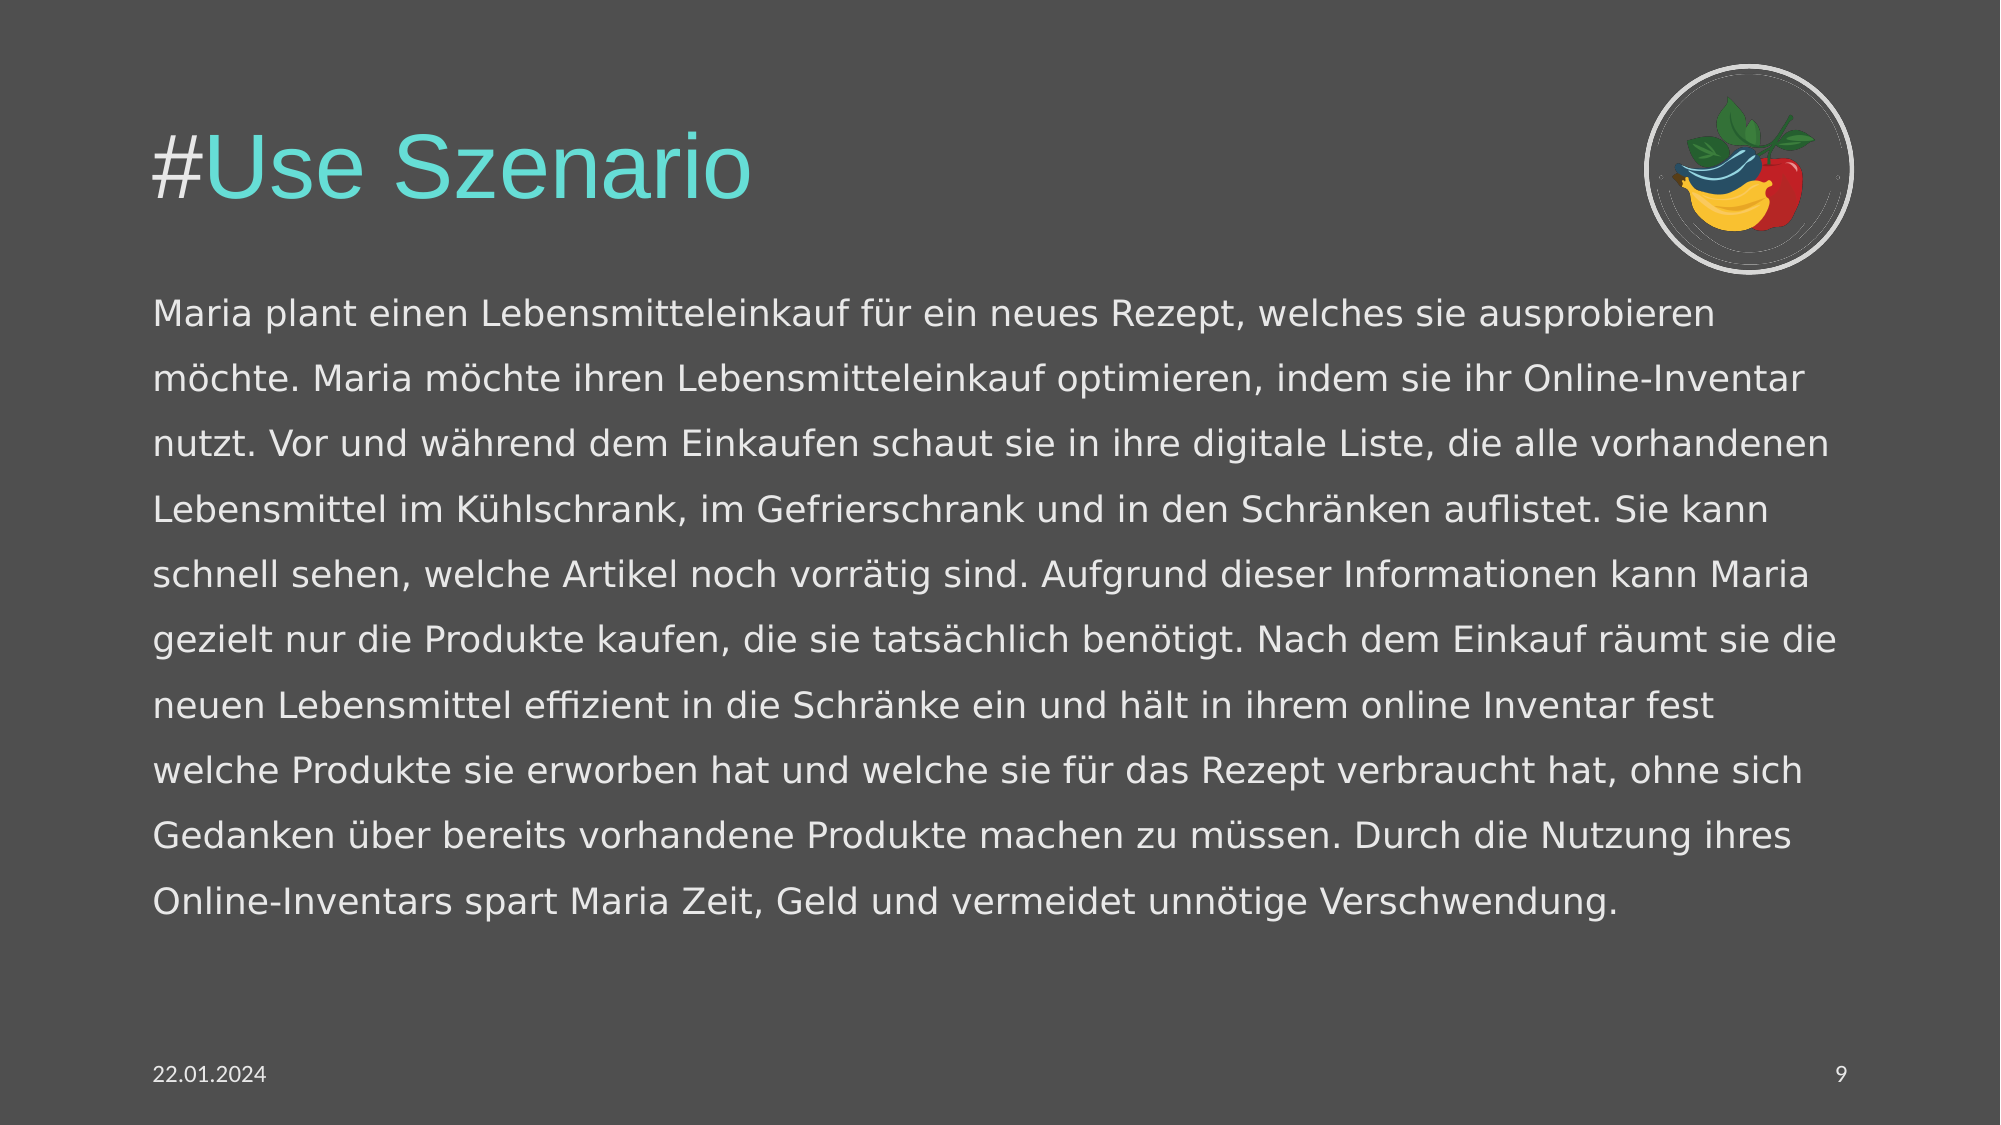

# #Use Szenario
Maria plant einen Lebensmitteleinkauf für ein neues Rezept, welches sie ausprobieren möchte. Maria möchte ihren Lebensmitteleinkauf optimieren, indem sie ihr Online-Inventar nutzt. Vor und während dem Einkaufen schaut sie in ihre digitale Liste, die alle vorhandenen Lebensmittel im Kühlschrank, im Gefrierschrank und in den Schränken auflistet. Sie kann schnell sehen, welche Artikel noch vorrätig sind. Aufgrund dieser Informationen kann Maria gezielt nur die Produkte kaufen, die sie tatsächlich benötigt. Nach dem Einkauf räumt sie die neuen Lebensmittel effizient in die Schränke ein und hält in ihrem online Inventar fest welche Produkte sie erworben hat und welche sie für das Rezept verbraucht hat, ohne sich Gedanken über bereits vorhandene Produkte machen zu müssen. Durch die Nutzung ihres Online-Inventars spart Maria Zeit, Geld und vermeidet unnötige Verschwendung.
22.01.2024
9